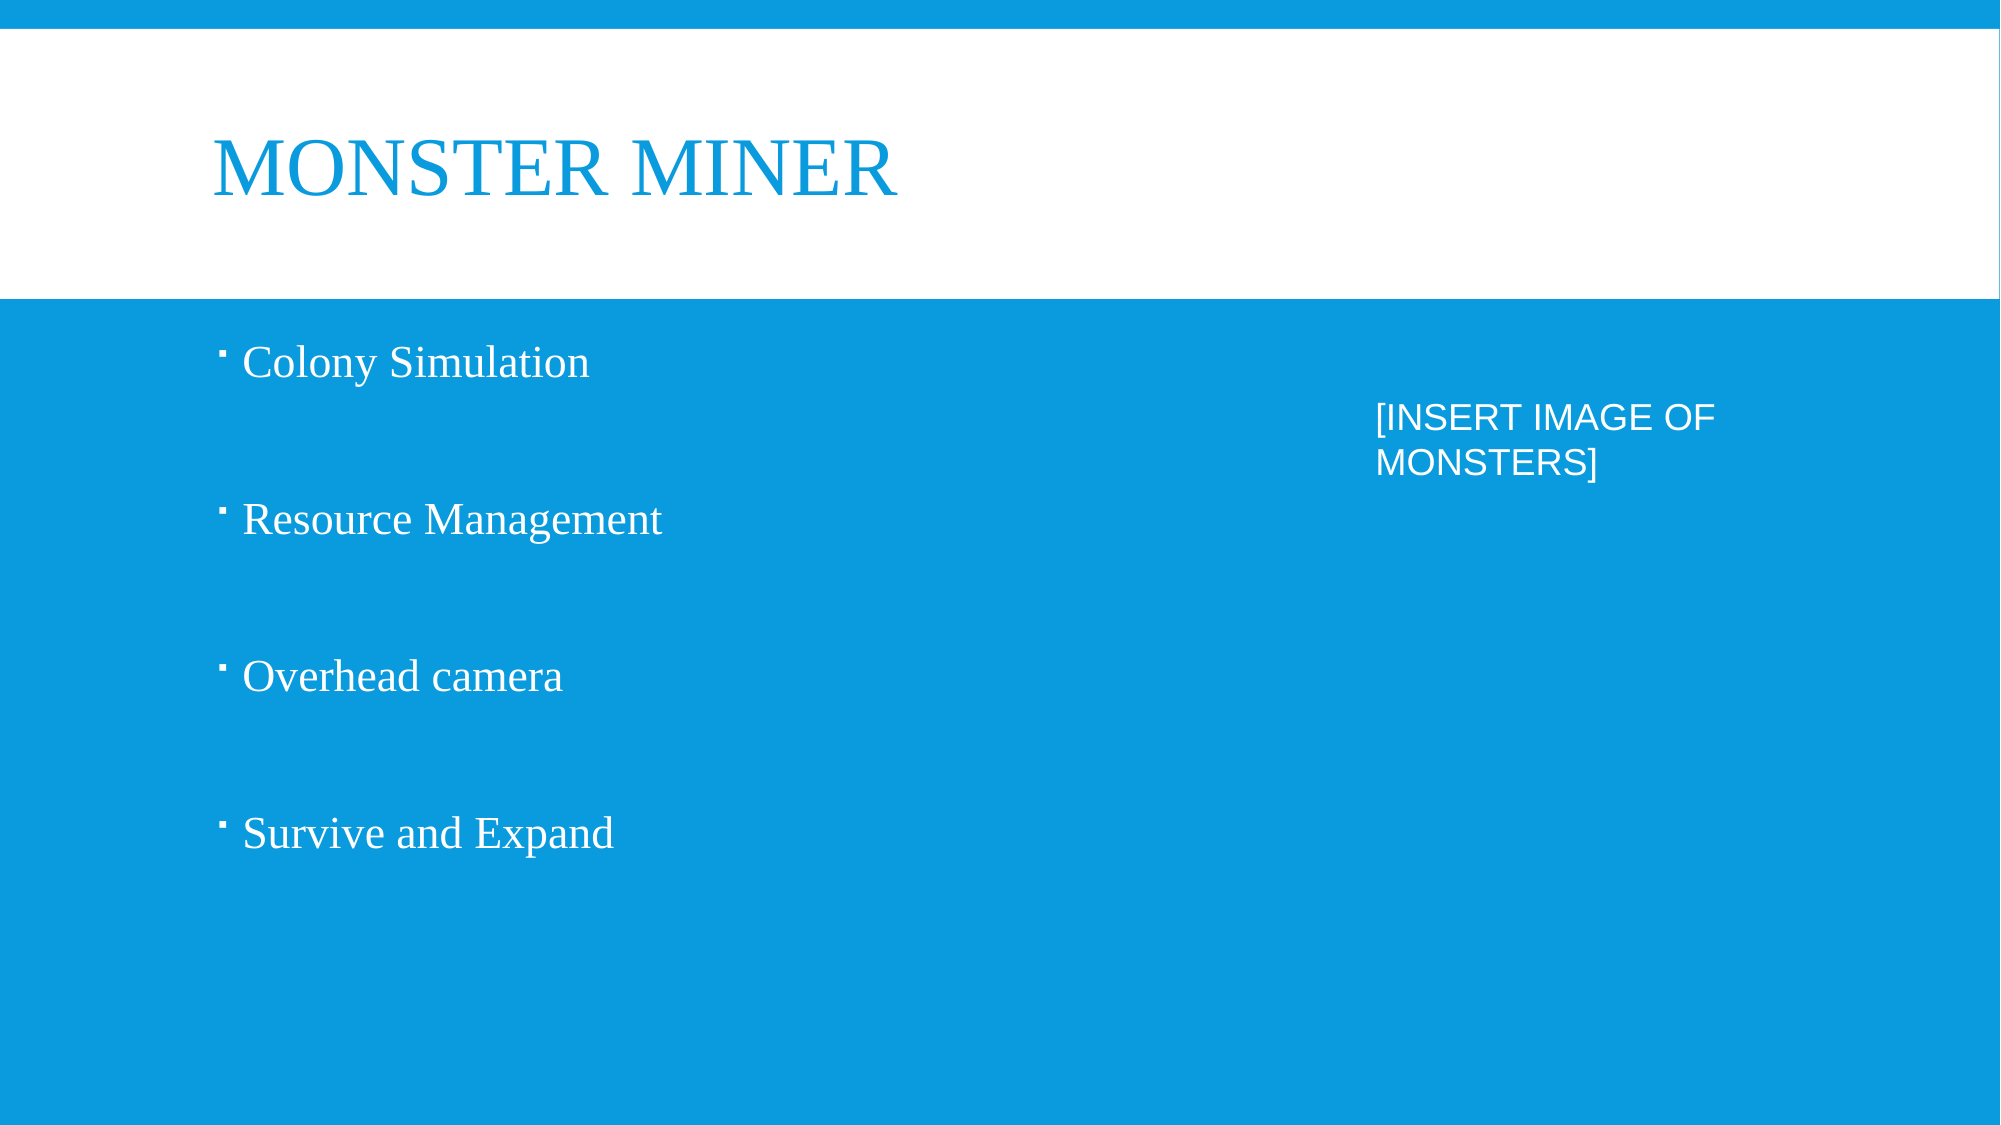

# Monster Miner
Colony Simulation

Resource Management

Overhead camera

Survive and Expand
[INSERT IMAGE OF MONSTERS]